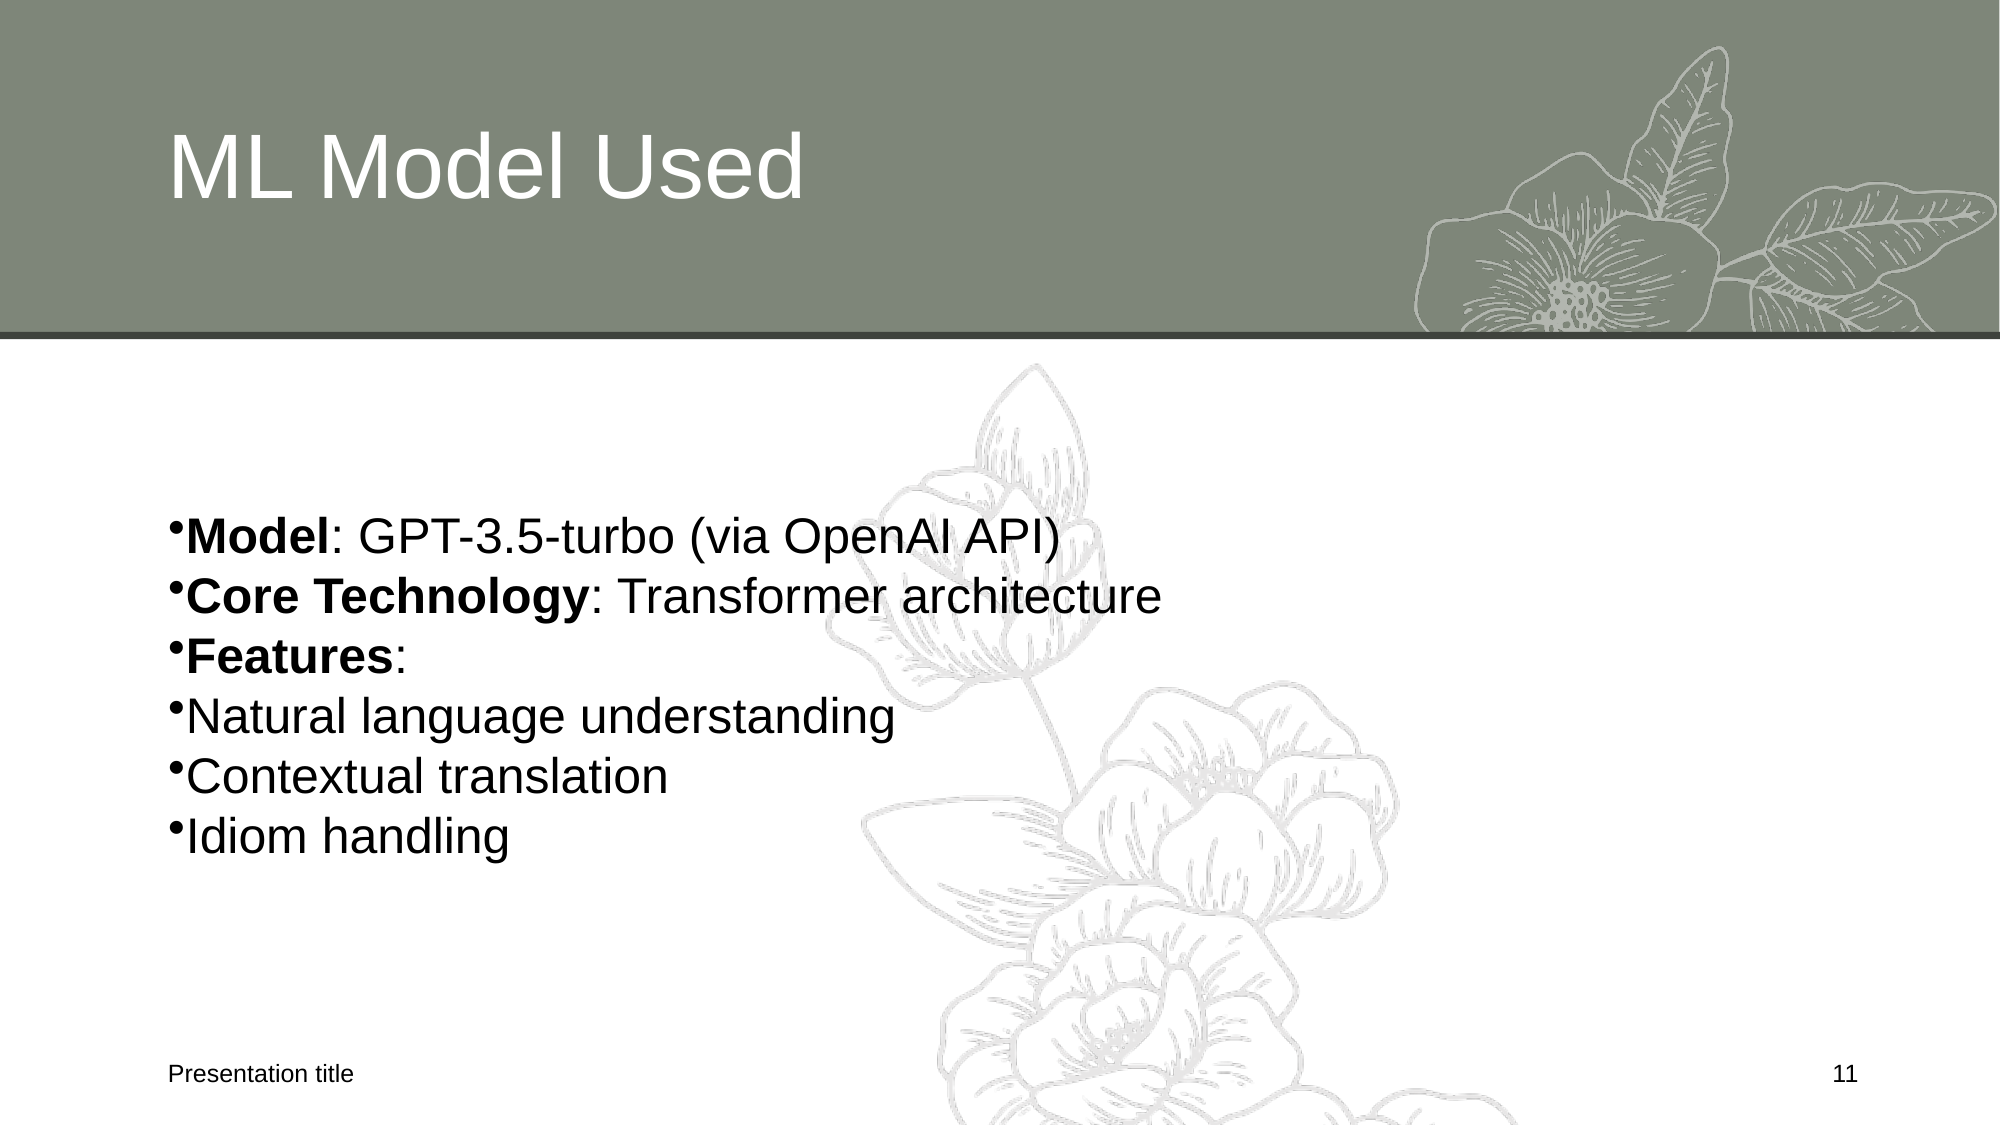

# ML Model Used

Model: GPT-3.5-turbo (via OpenAI API)
Core Technology: Transformer architecture
Features:
Natural language understanding
Contextual translation
Idiom handling

Presentation title
11